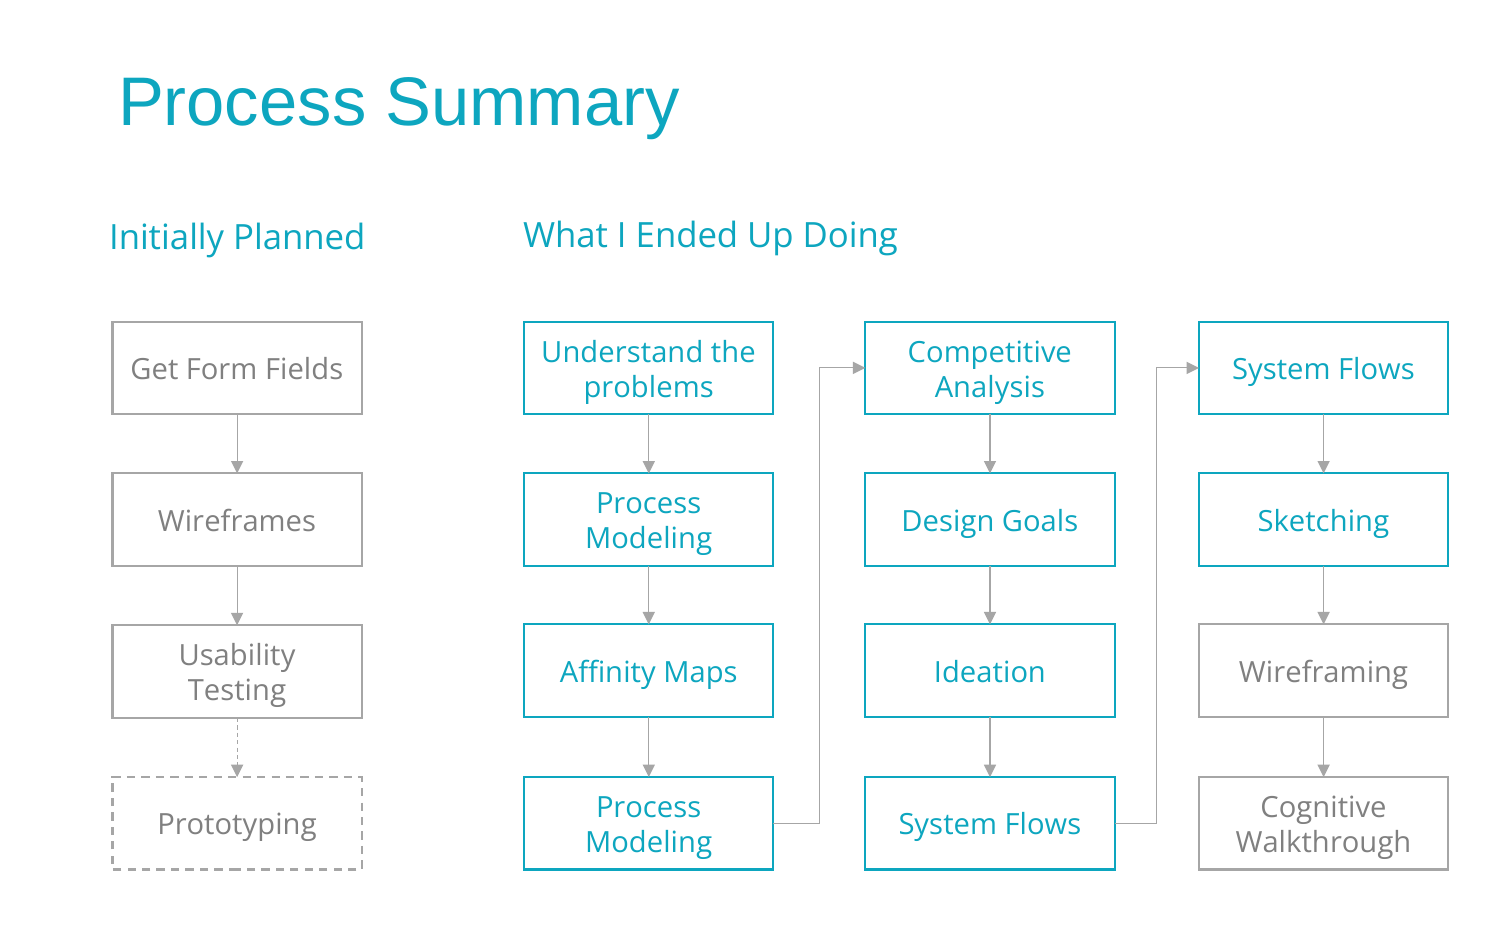

# Process Summary
What I Ended Up Doing
Initially Planned
System Flows
Get Form Fields
Understand the problems
Competitive Analysis
Sketching
Design Goals
Wireframes
Process Modeling
Wireframing
Ideation
Affinity Maps
Usability Testing
Prototyping
Process Modeling
System Flows
Cognitive Walkthrough